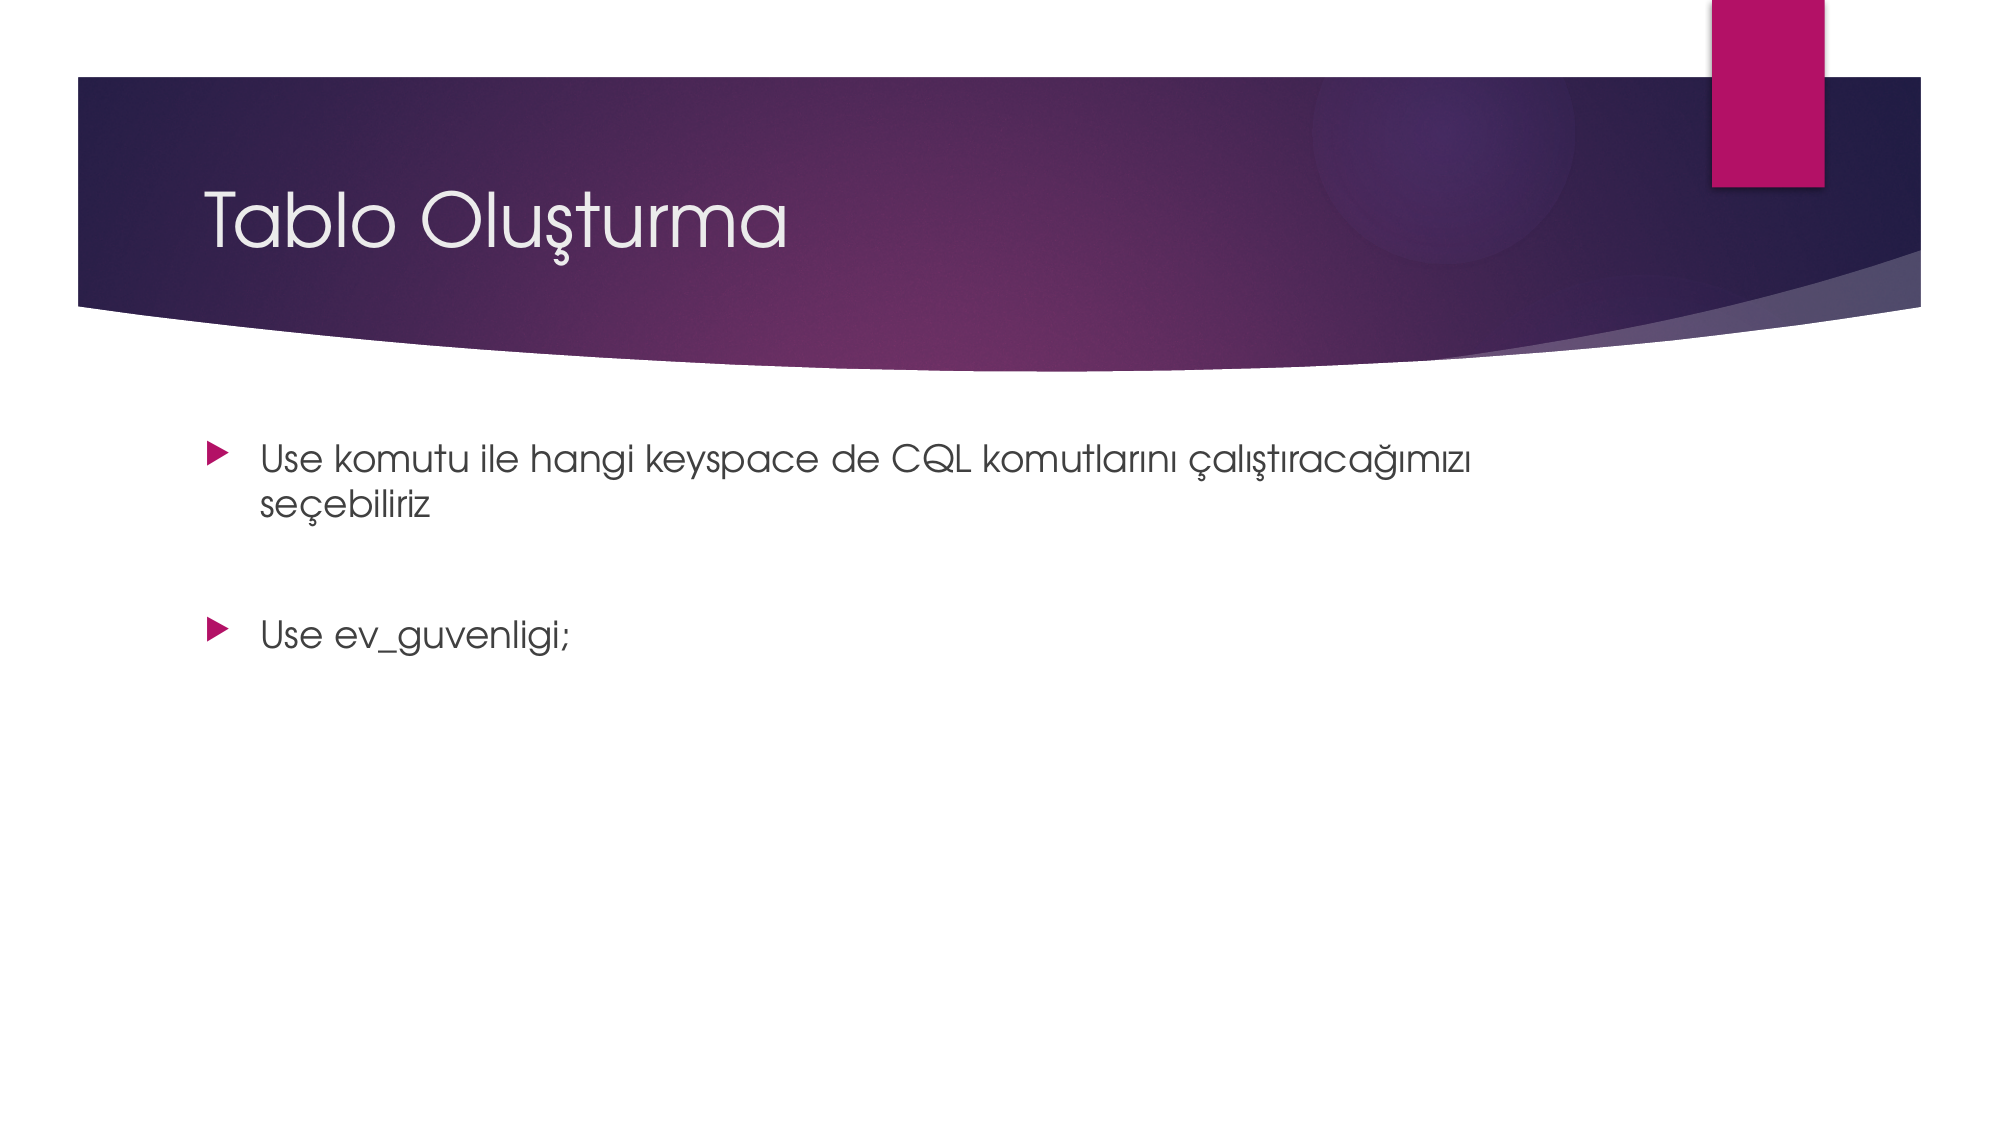

# Tablo Oluşturma
Use komutu ile hangi keyspace de CQL komutlarını çalıştıracağımızı seçebiliriz

Use ev_guvenligi;